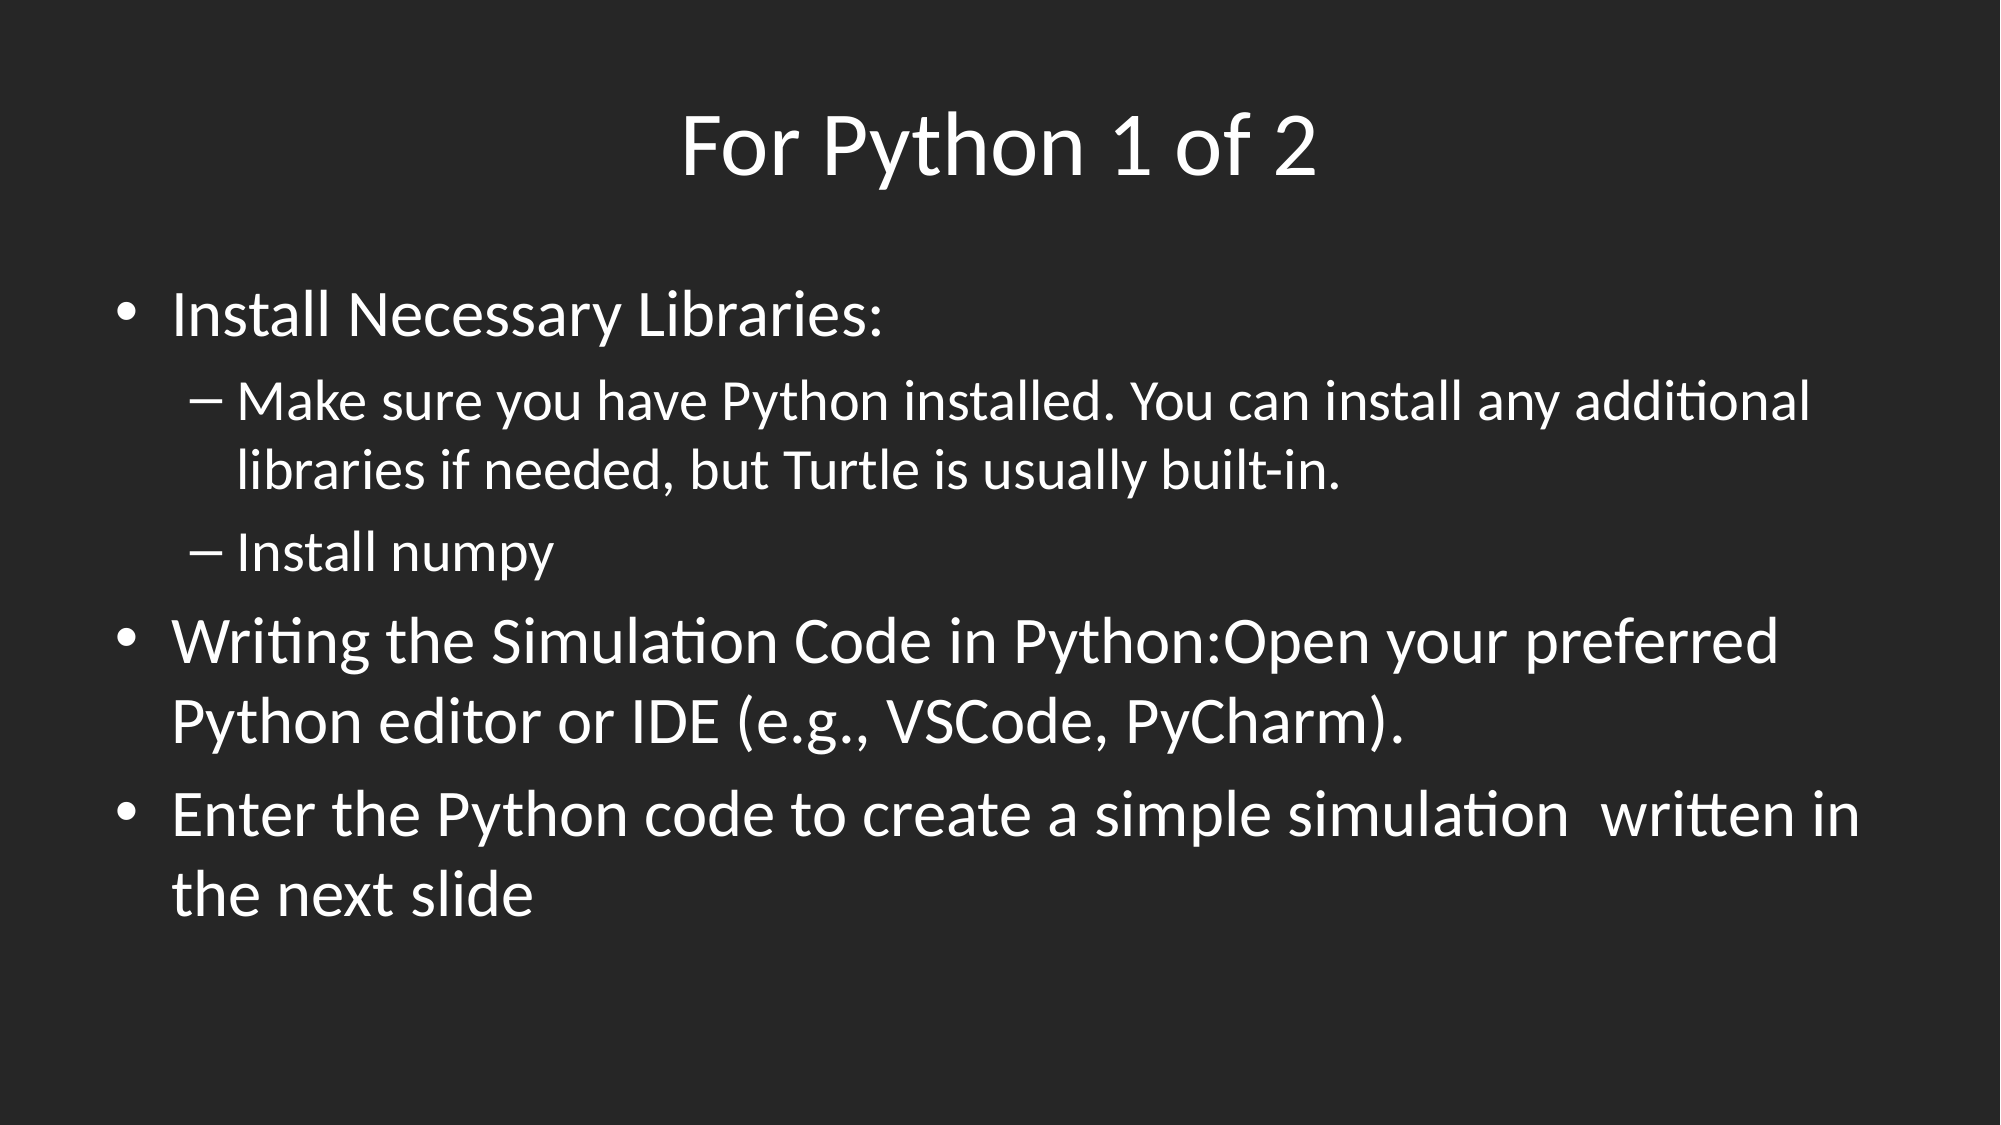

# For Python 1 of 2
Install Necessary Libraries:
Make sure you have Python installed. You can install any additional libraries if needed, but Turtle is usually built-in.
Install numpy
Writing the Simulation Code in Python:Open your preferred Python editor or IDE (e.g., VSCode, PyCharm).
Enter the Python code to create a simple simulation  written in the next slide